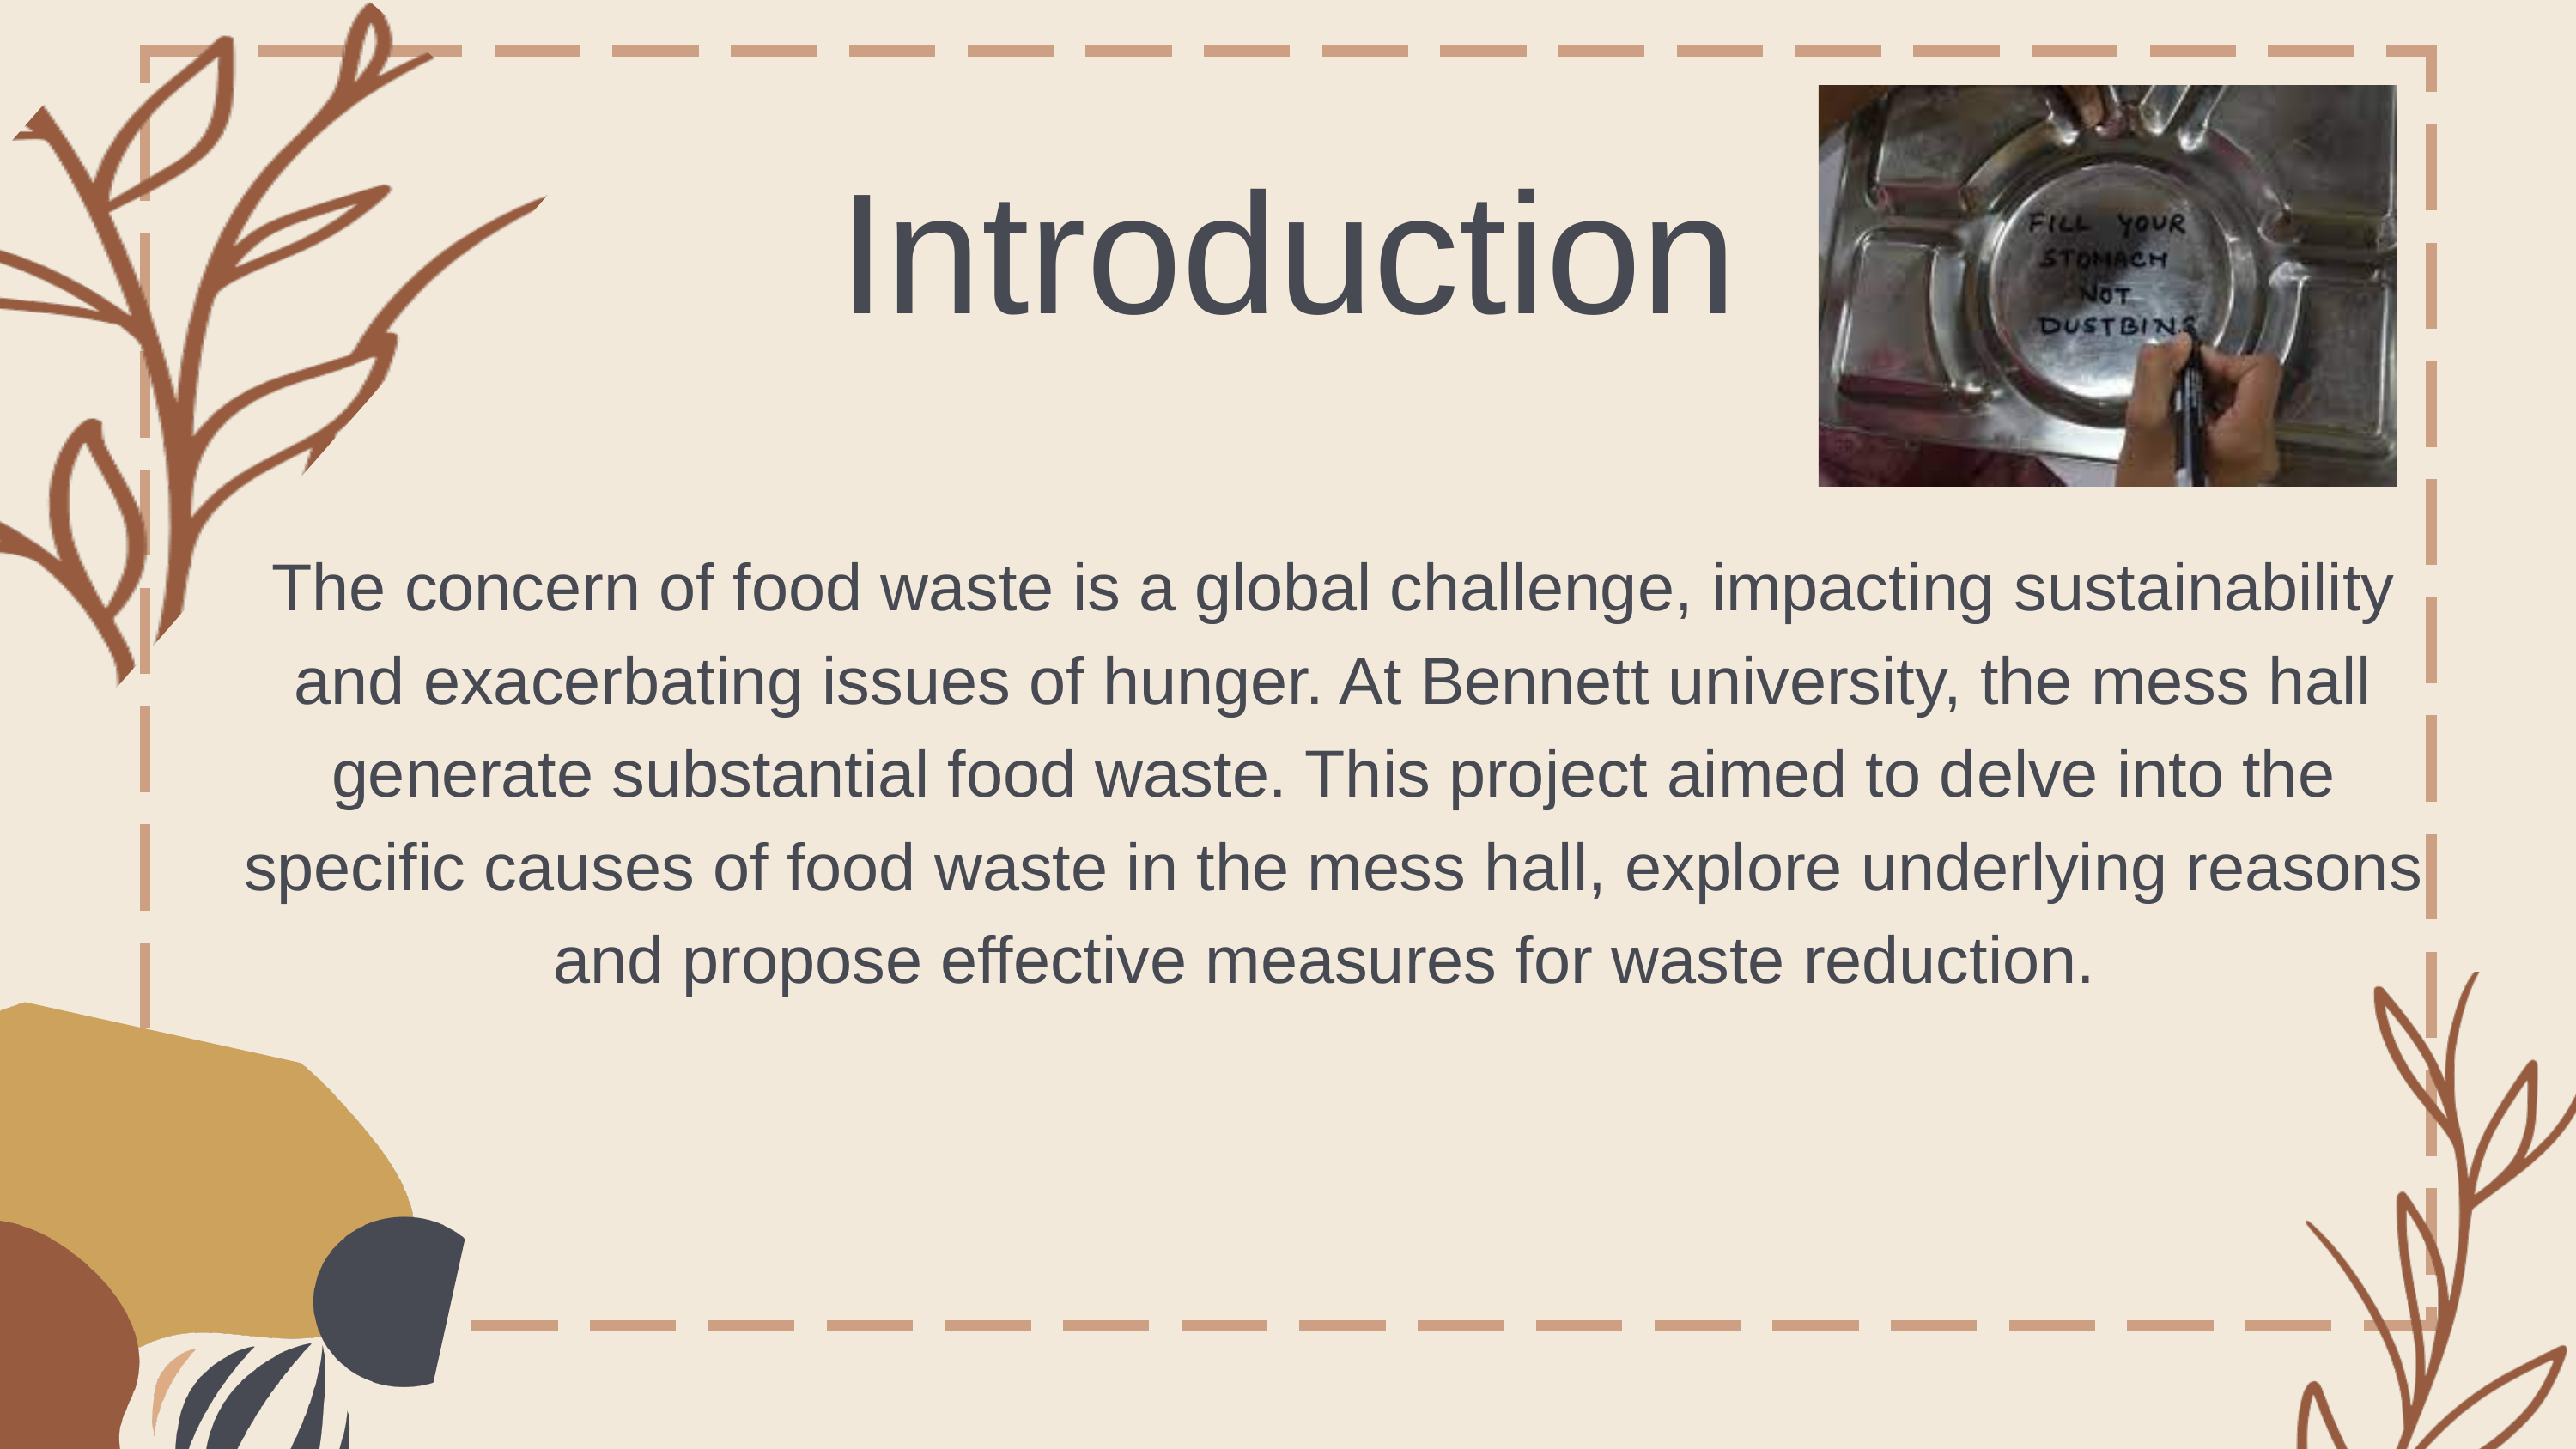

Introduction
The concern of food waste is a global challenge, impacting sustainability and exacerbating issues of hunger. At Bennett university, the mess hall generate substantial food waste. This project aimed to delve into the specific causes of food waste in the mess hall, explore underlying reasons and propose effective measures for waste reduction.